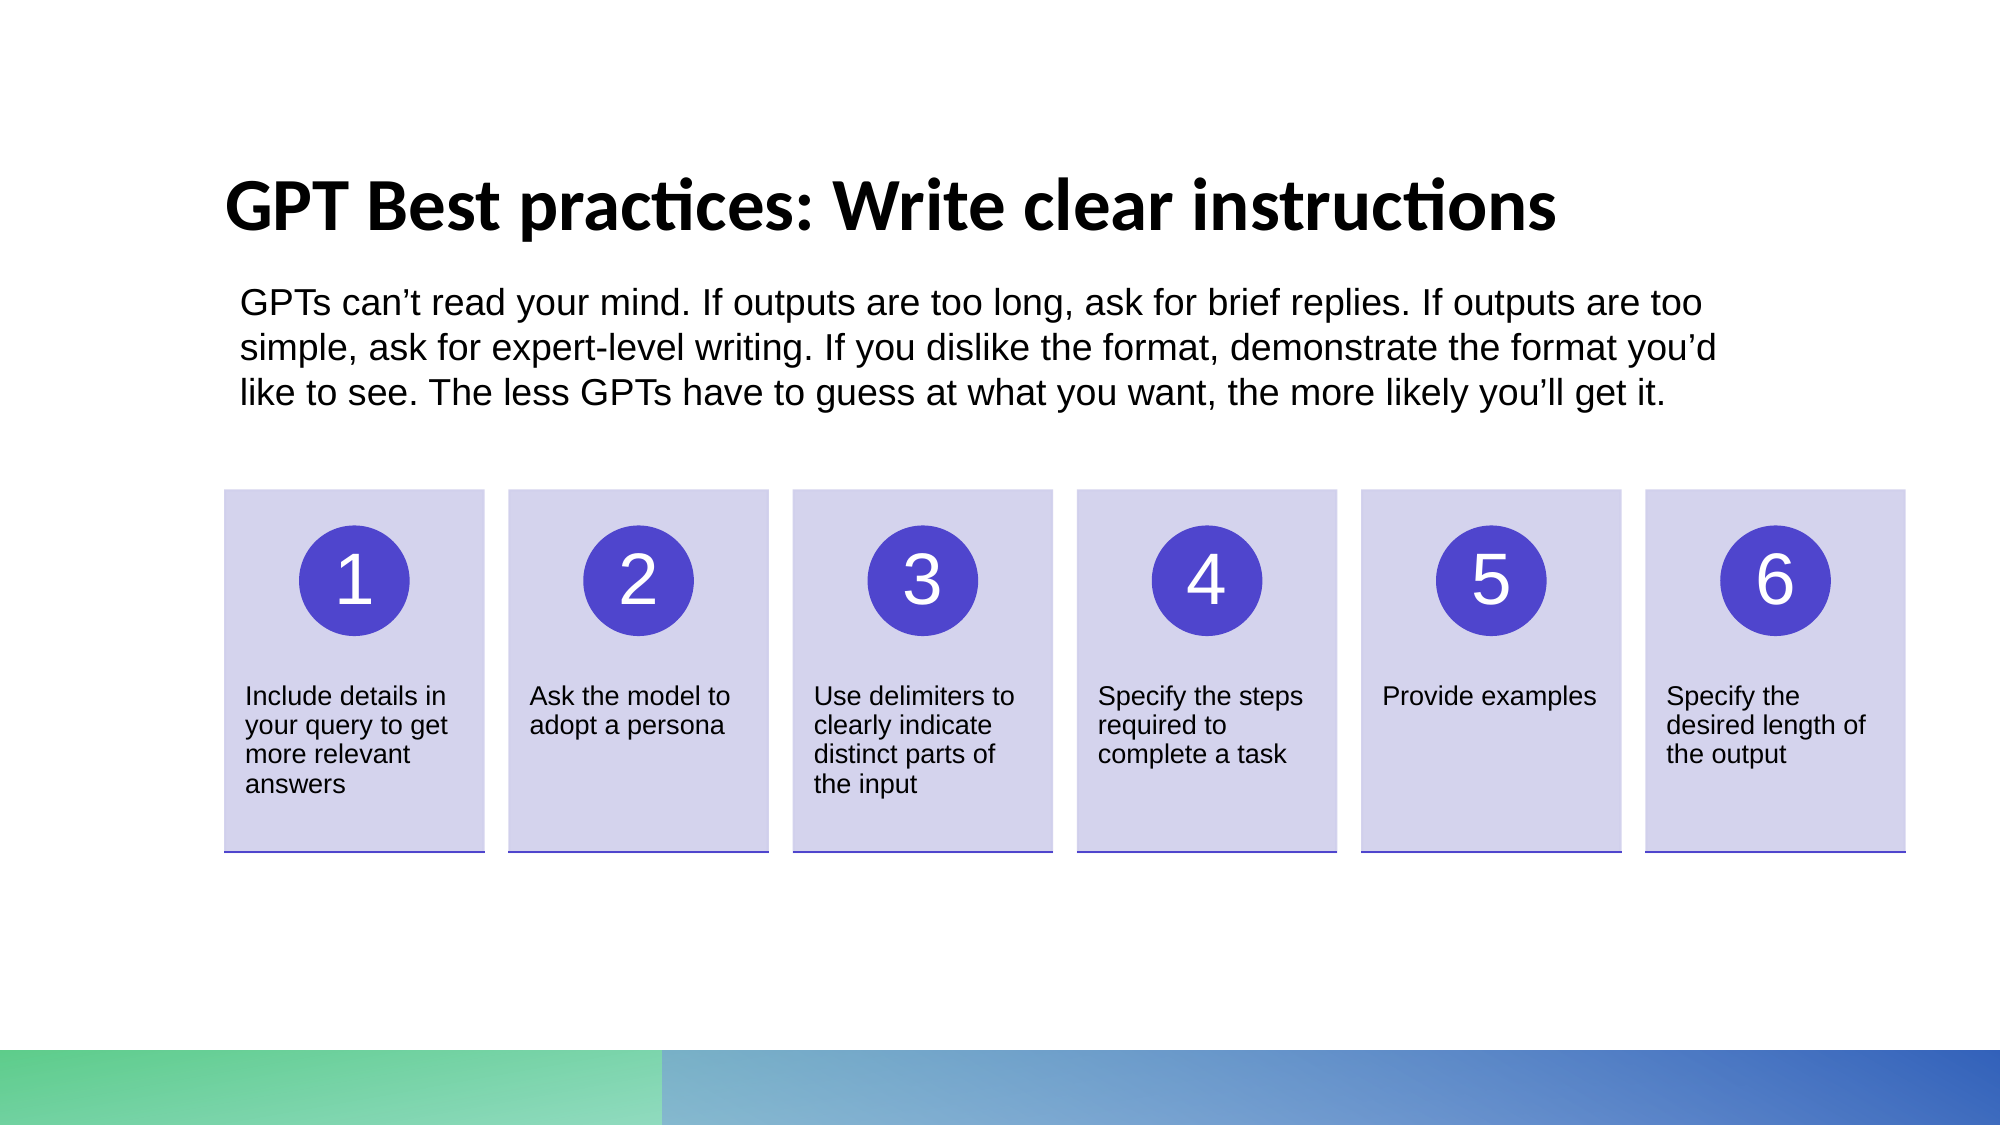

# GPT Best practices: Write clear instructions
GPTs can’t read your mind. If outputs are too long, ask for brief replies. If outputs are too simple, ask for expert-level writing. If you dislike the format, demonstrate the format you’d like to see. The less GPTs have to guess at what you want, the more likely you’ll get it.
Include details in your query to get more relevant answers
1
Ask the model to adopt a persona
2
Use delimiters to clearly indicate distinct parts of the input
3
Specify the steps required to complete a task
4
Provide examples
5
Specify the desired length of the output
6